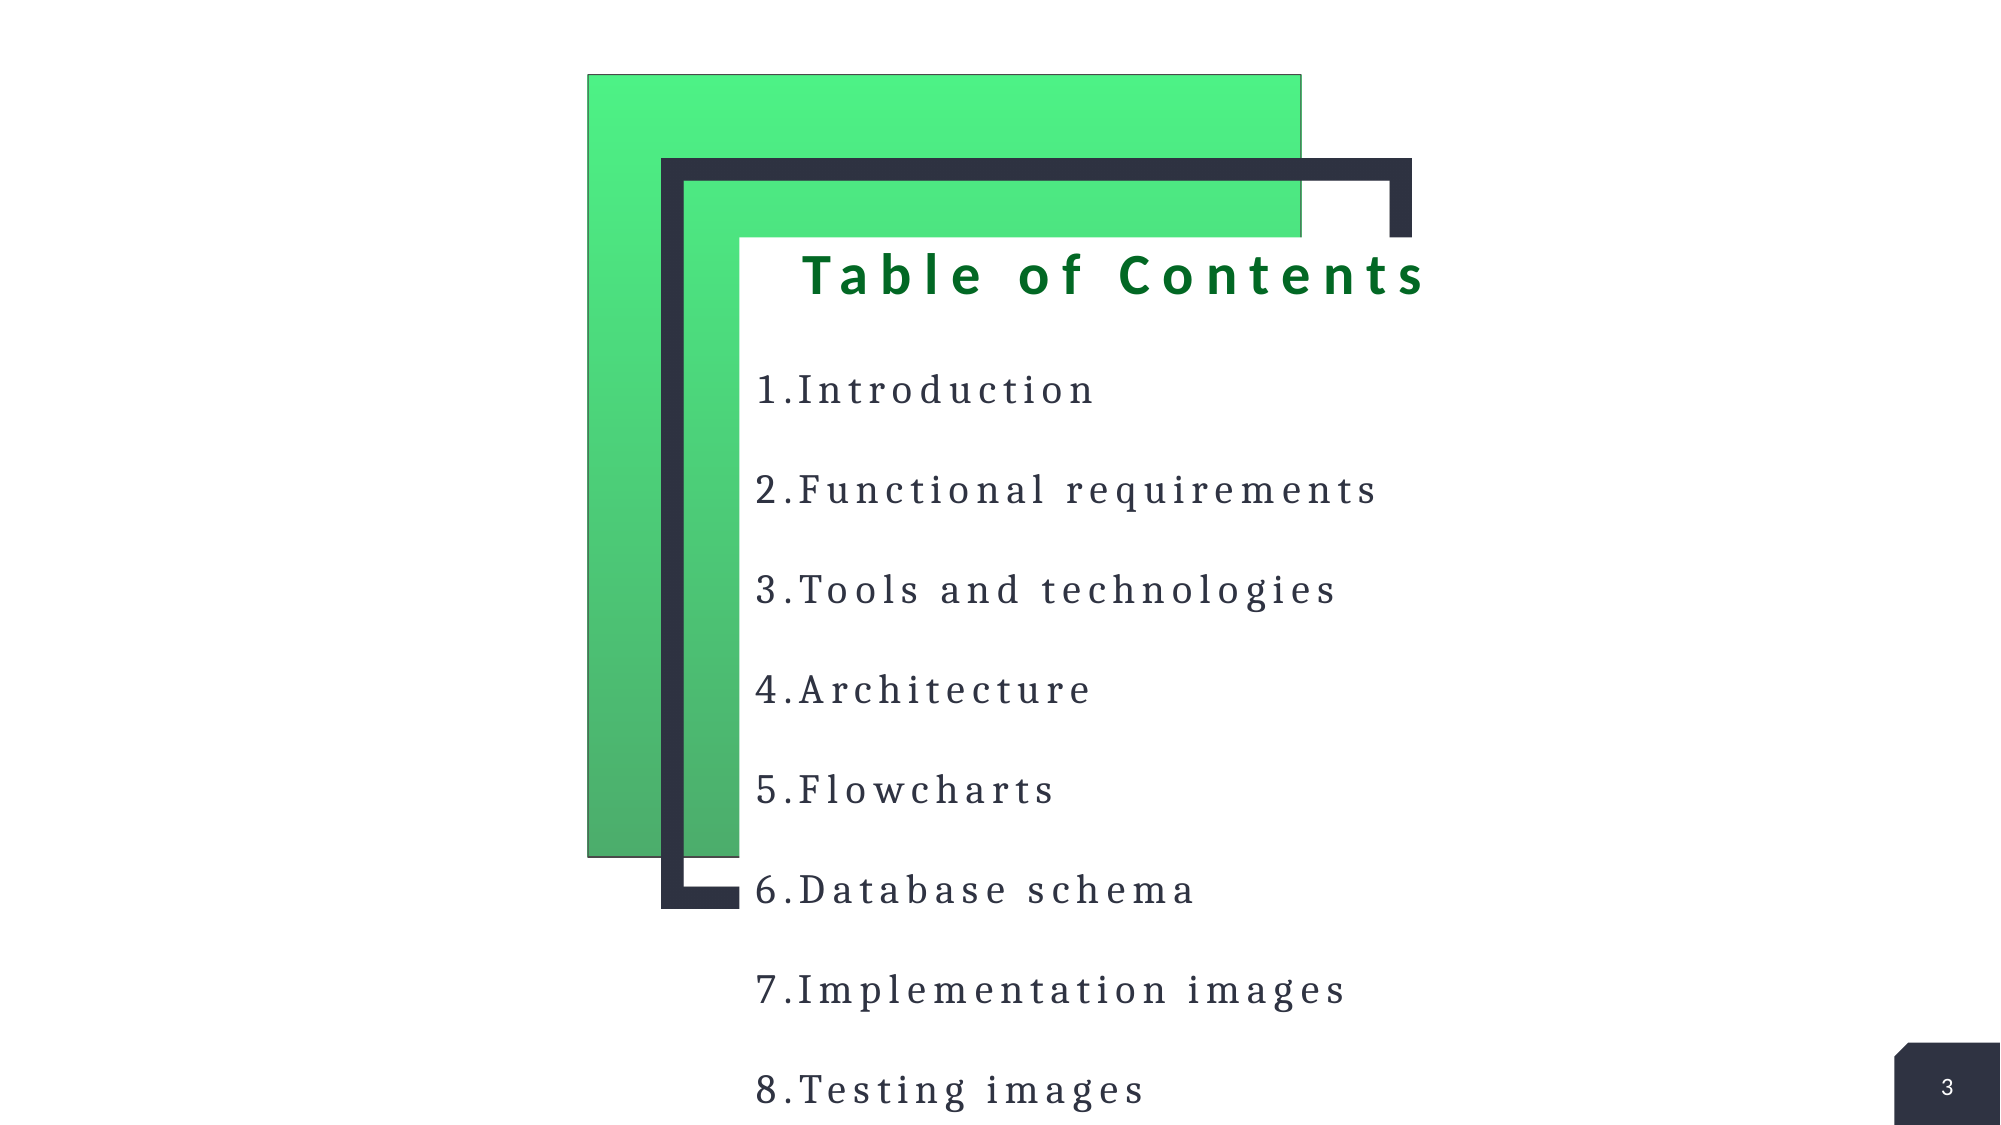

Table of Contents
# 1.Introduction 2.Functional requirements 3.Tools and technologies 4.Architecture 5.Flowcharts 6.Database schema 7.Implementation images 8.Testing images
3
Add a Footer